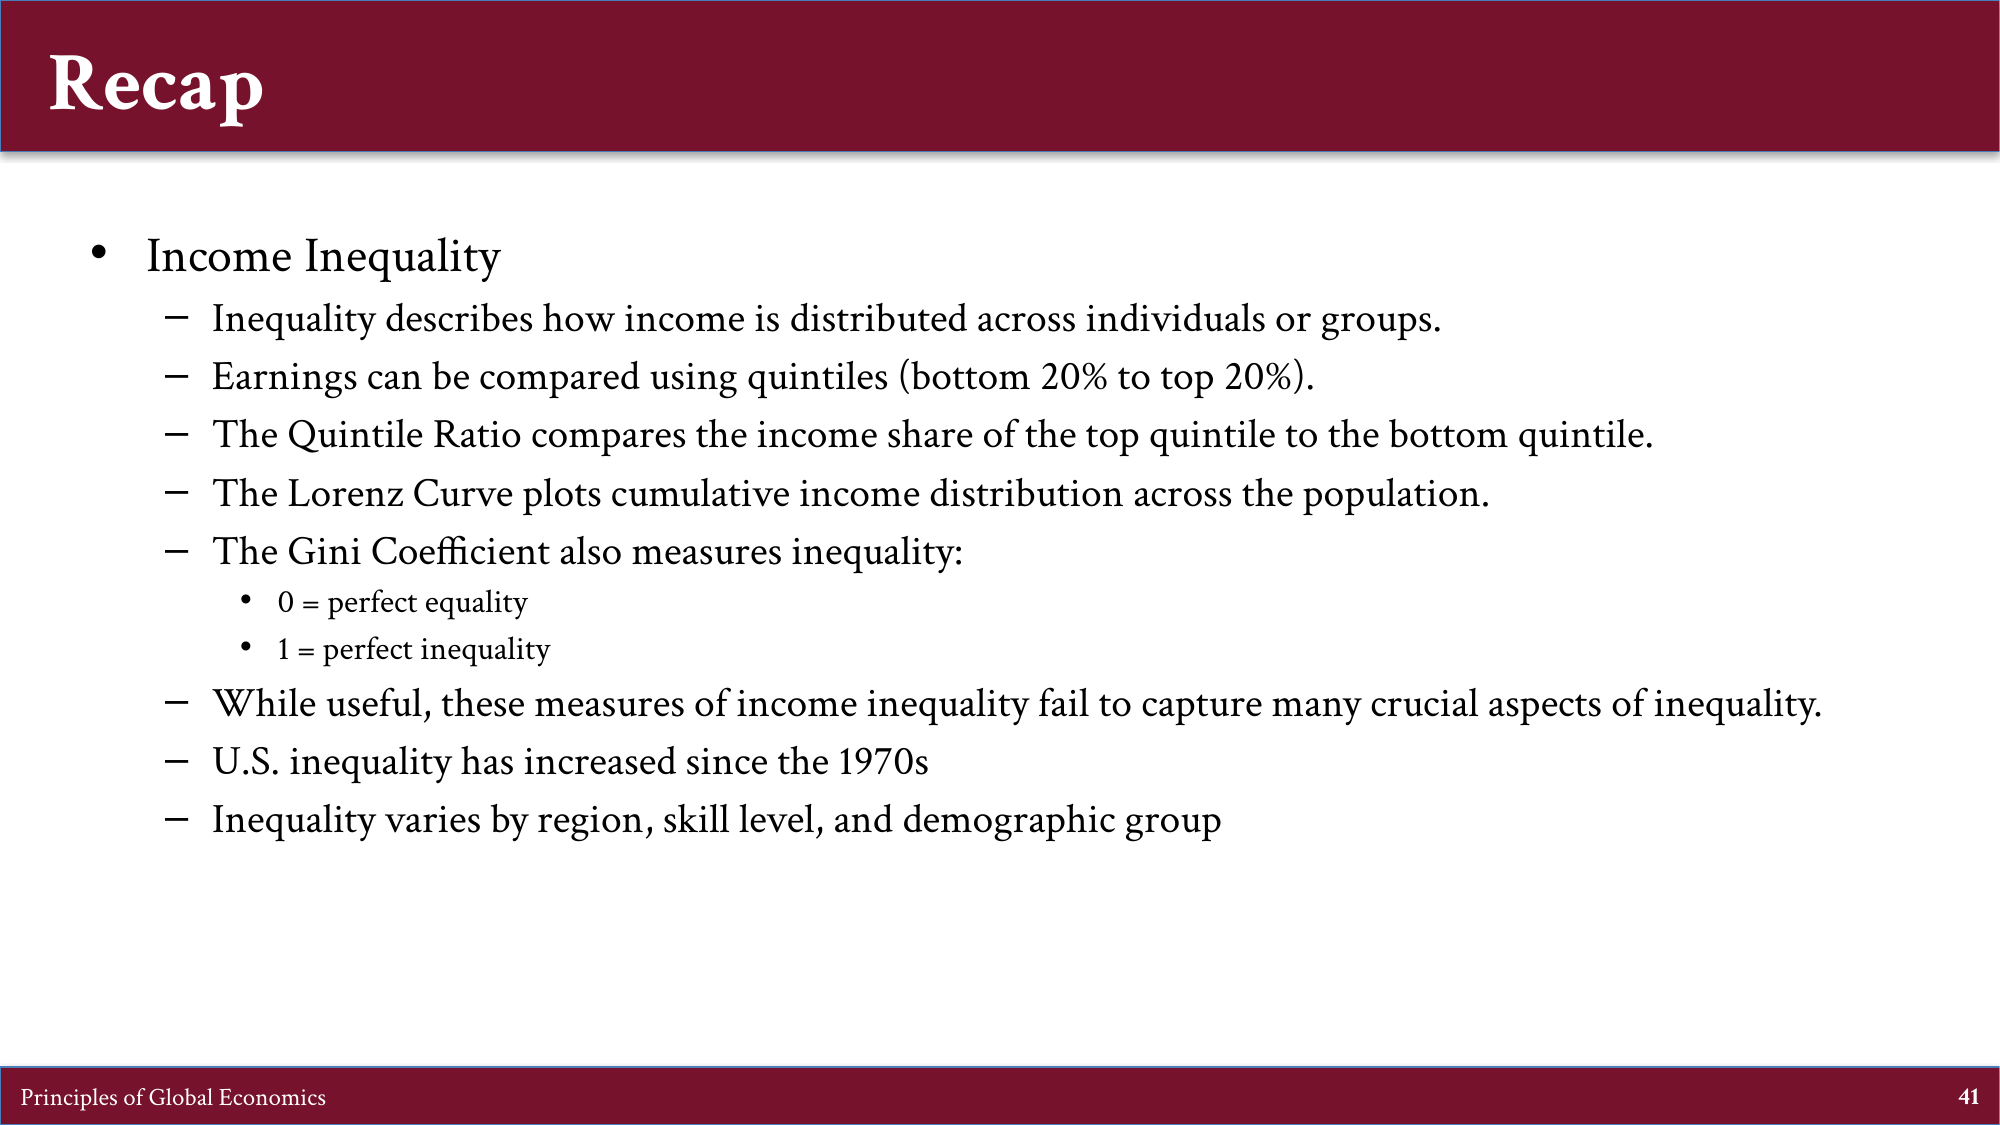

# Recap
Income Inequality
Inequality describes how income is distributed across individuals or groups.
Earnings can be compared using quintiles (bottom 20% to top 20%).
The Quintile Ratio compares the income share of the top quintile to the bottom quintile.
The Lorenz Curve plots cumulative income distribution across the population.
The Gini Coefficient also measures inequality:
0 = perfect equality
1 = perfect inequality
While useful, these measures of income inequality fail to capture many crucial aspects of inequality.
U.S. inequality has increased since the 1970s
Inequality varies by region, skill level, and demographic group

 Principles of Global Economics
41